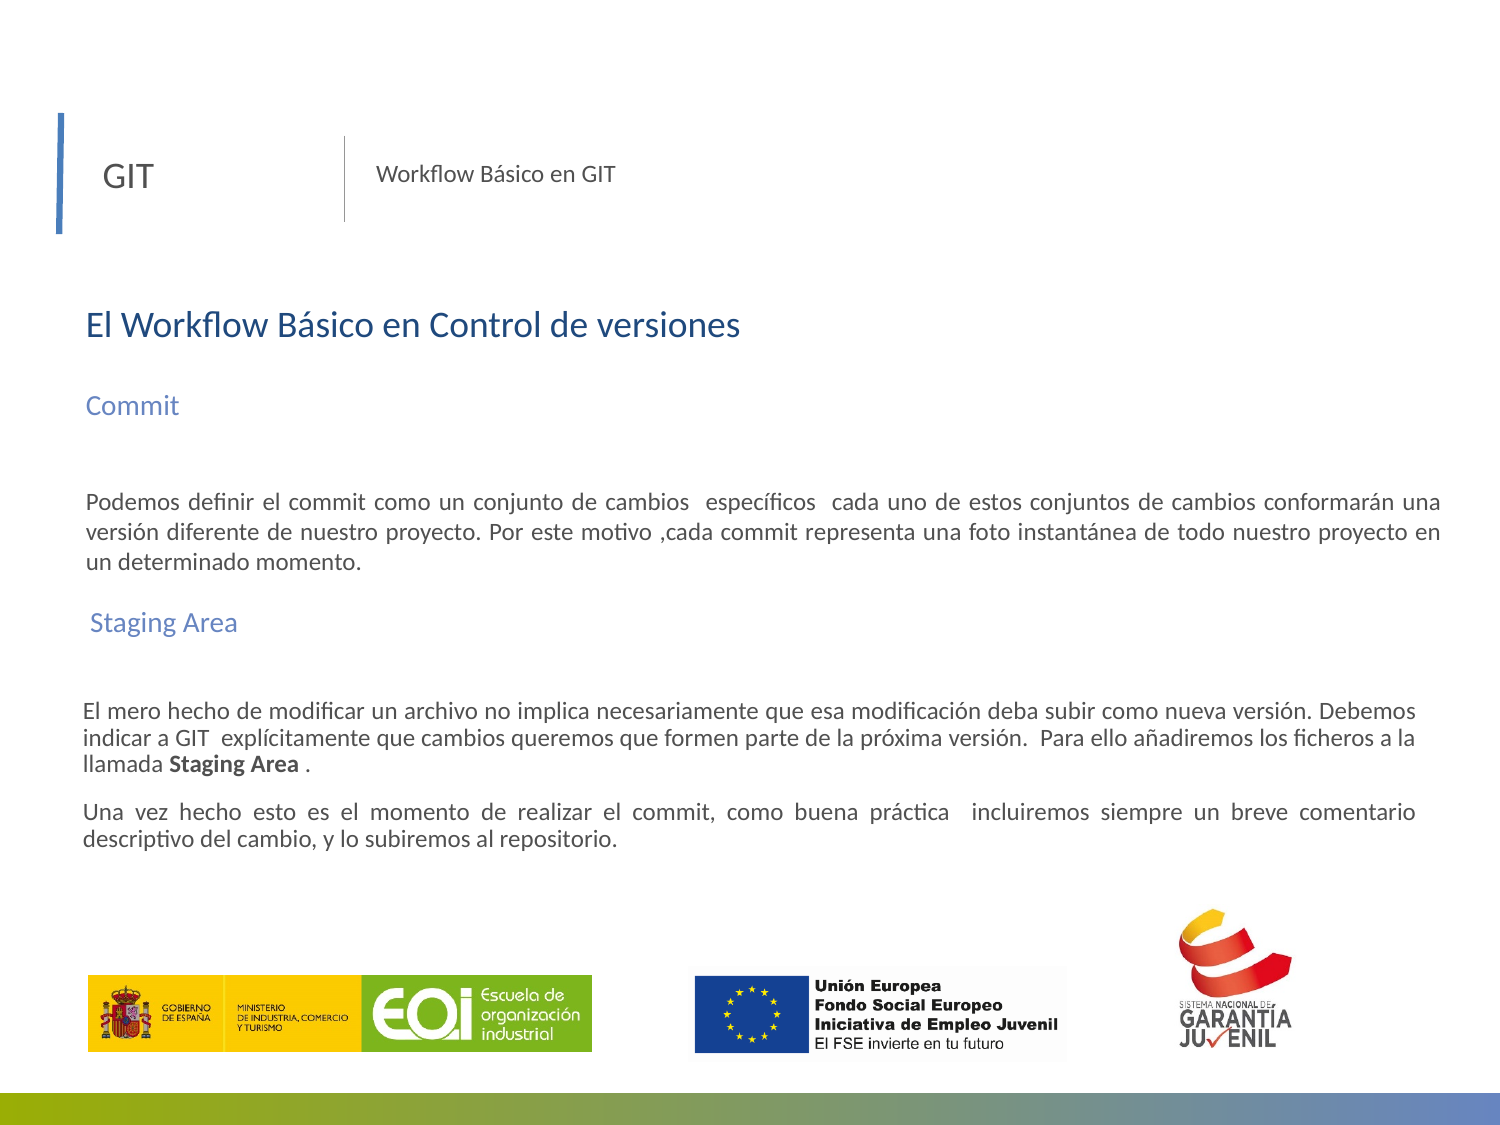

GIT
Workflow Básico en GIT
El Workflow Básico en Control de versiones

Commit
Podemos definir el commit como un conjunto de cambios  específicos  cada uno de estos conjuntos de cambios conformarán una versión diferente de nuestro proyecto. Por este motivo ,cada commit representa una foto instantánea de todo nuestro proyecto en un determinado momento.

Staging Area
El mero hecho de modificar un archivo no implica necesariamente que esa modificación deba subir como nueva versión. Debemos indicar a GIT  explícitamente que cambios queremos que formen parte de la próxima versión.  Para ello añadiremos los ficheros a la llamada Staging Area .
Una vez hecho esto es el momento de realizar el commit, como buena práctica  incluiremos siempre un breve comentario descriptivo del cambio, y lo subiremos al repositorio.